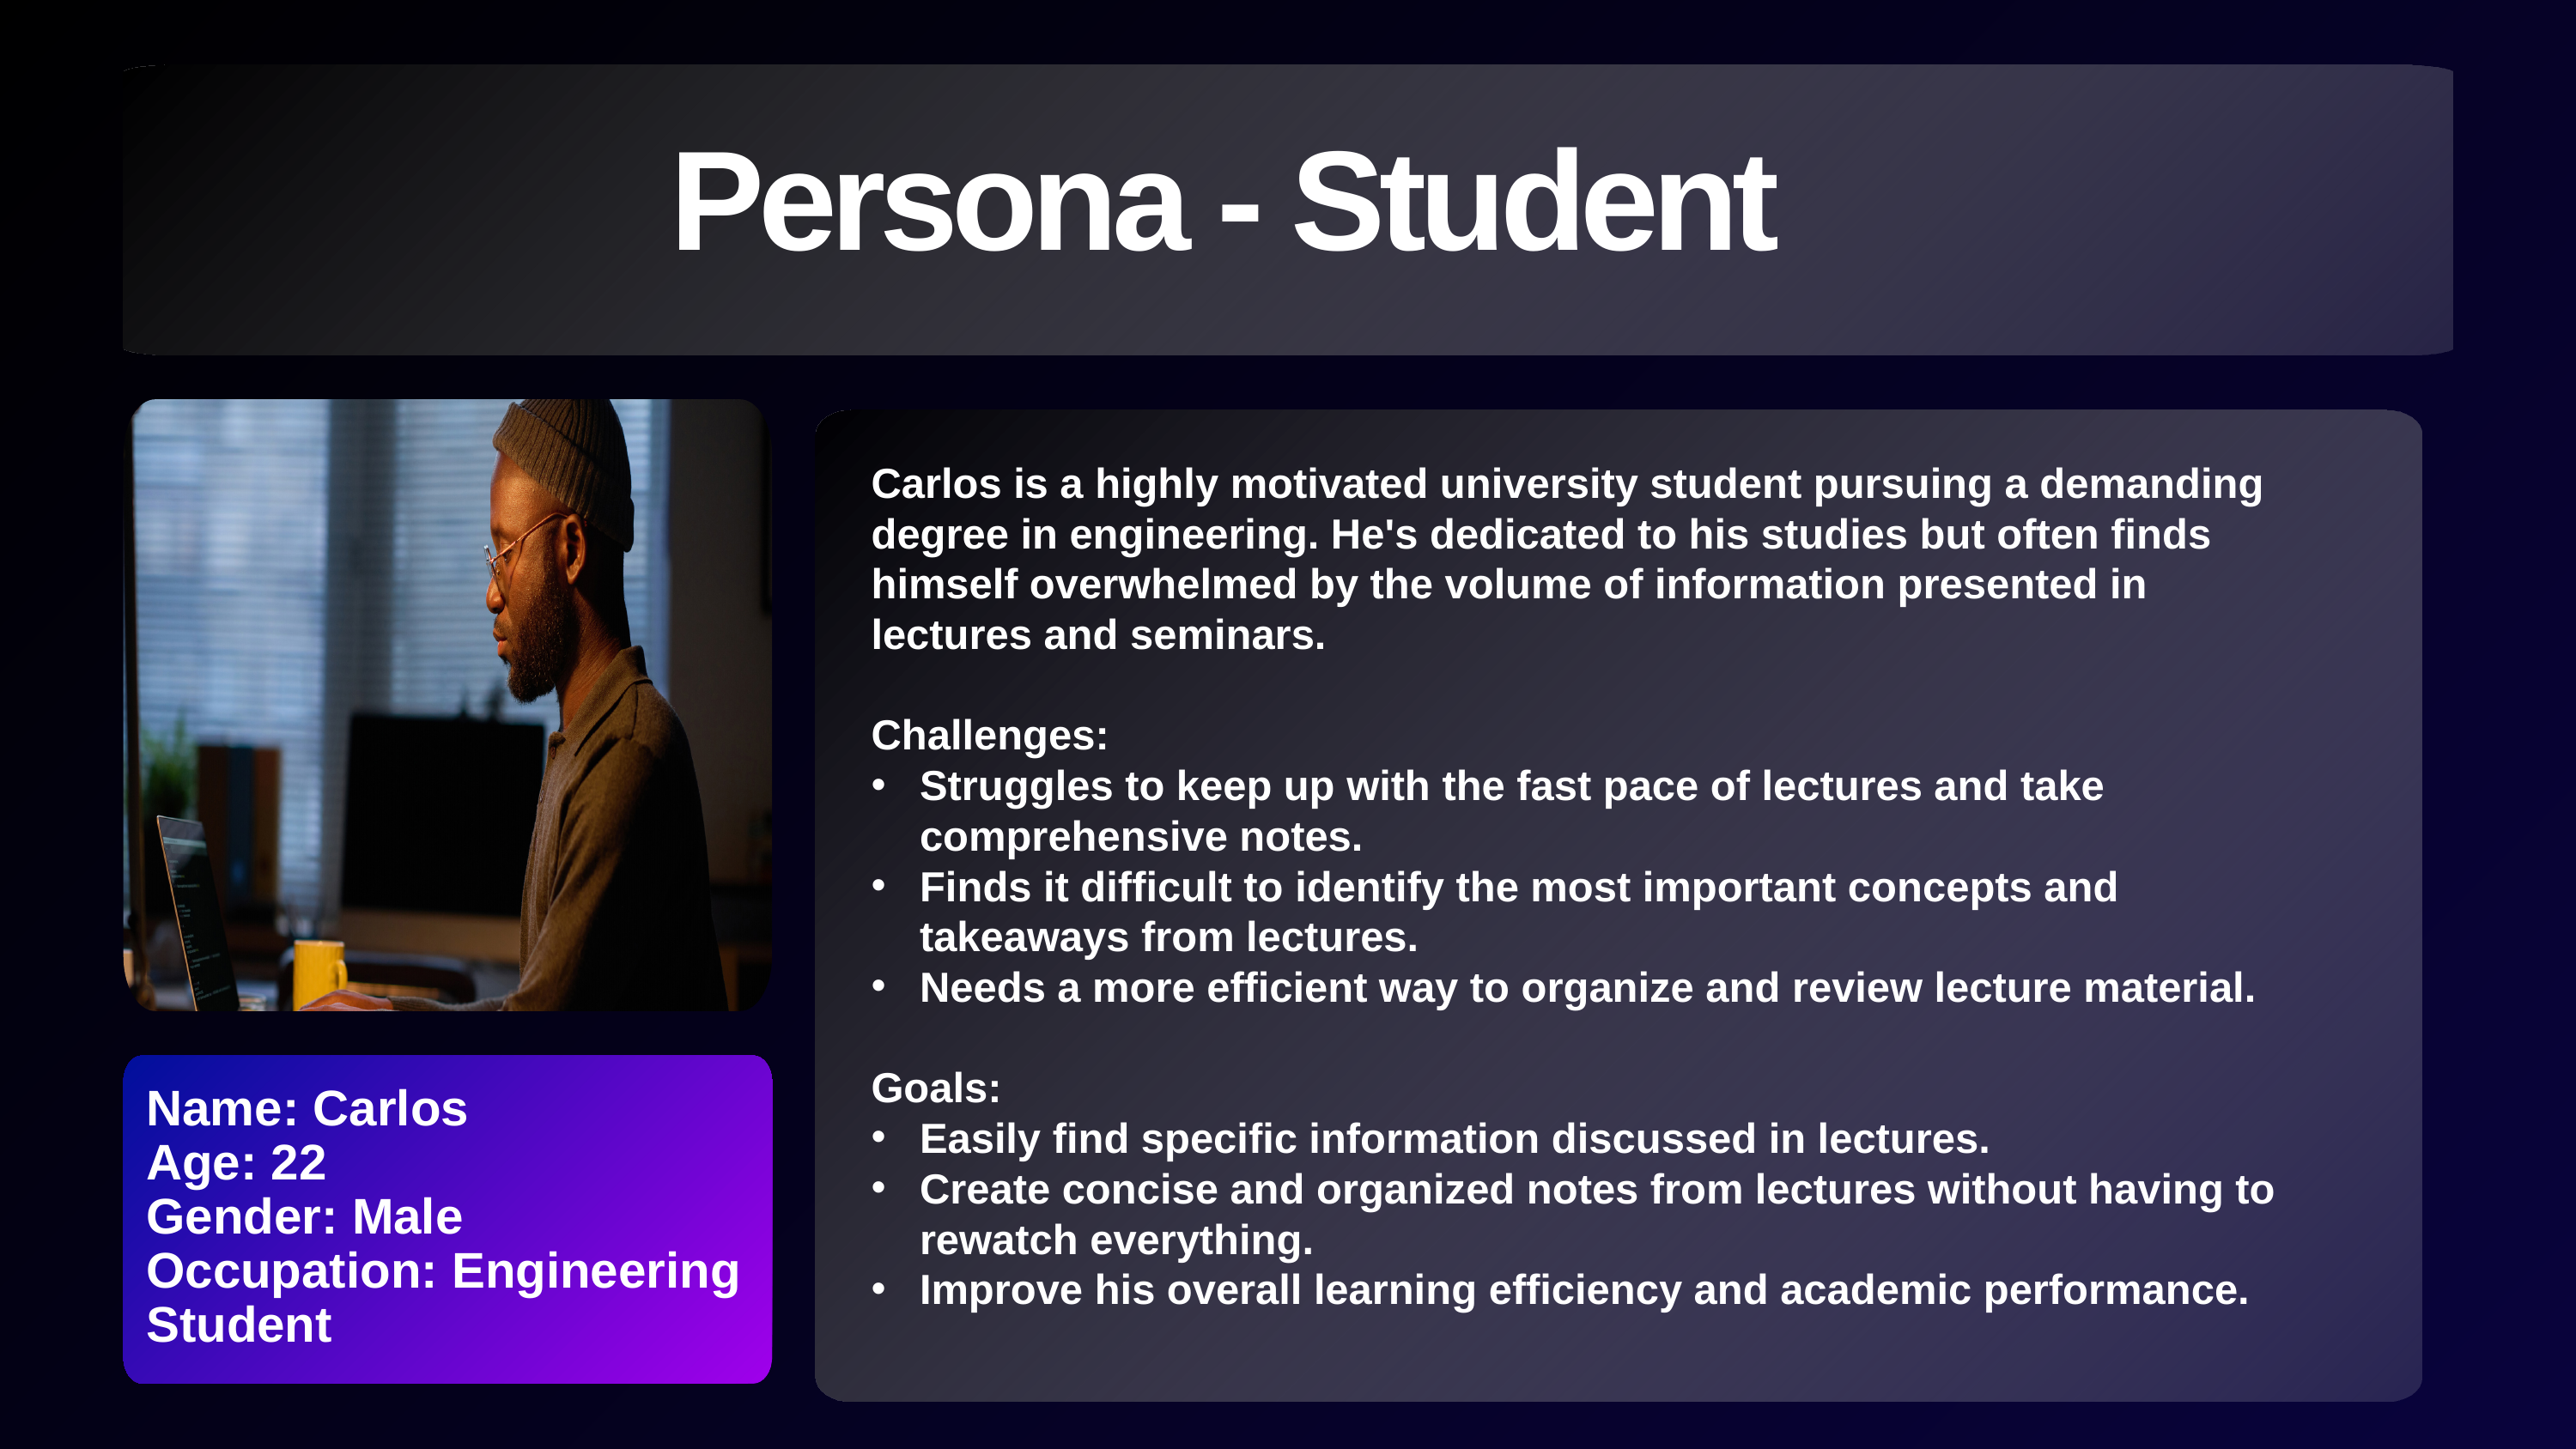

Persona - Student

Carlos is a highly motivated university student pursuing a demanding degree in engineering. He's dedicated to his studies but often finds himself overwhelmed by the volume of information presented in lectures and seminars.
Challenges:
Struggles to keep up with the fast pace of lectures and take comprehensive notes.
Finds it difficult to identify the most important concepts and takeaways from lectures.
Needs a more efficient way to organize and review lecture material.
Goals:
Easily find specific information discussed in lectures.
Create concise and organized notes from lectures without having to rewatch everything.
Improve his overall learning efficiency and academic performance.

Name: Carlos
Age: 22
Gender: Male
Occupation: Engineering Student